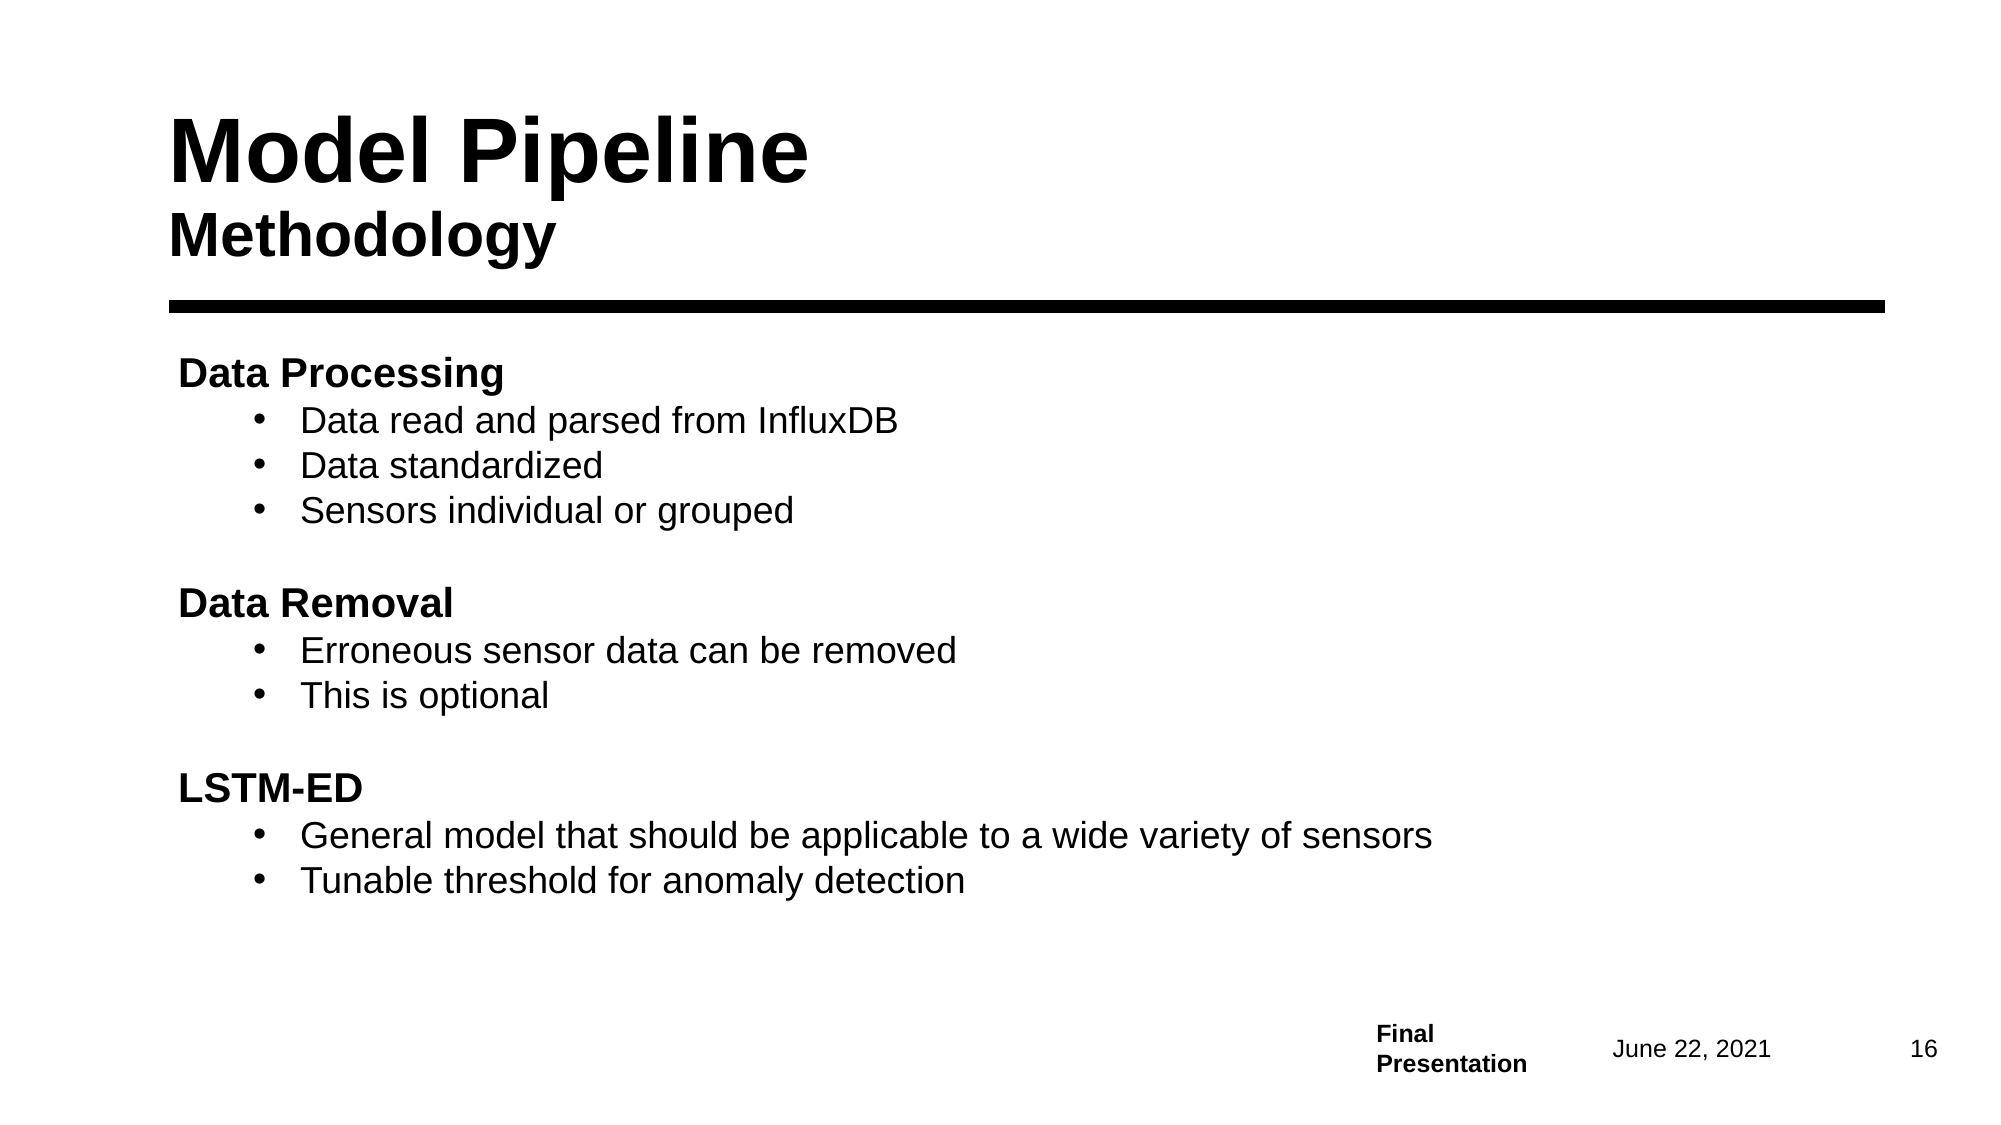

# Model Pipeline Methodology
Data Processing
Data read and parsed from InfluxDB
Data standardized
Sensors individual or grouped

Data Removal
Erroneous sensor data can be removed
This is optional

LSTM-ED
General model that should be applicable to a wide variety of sensors
Tunable threshold for anomaly detection

June 22, 2021
16
Final Presentation